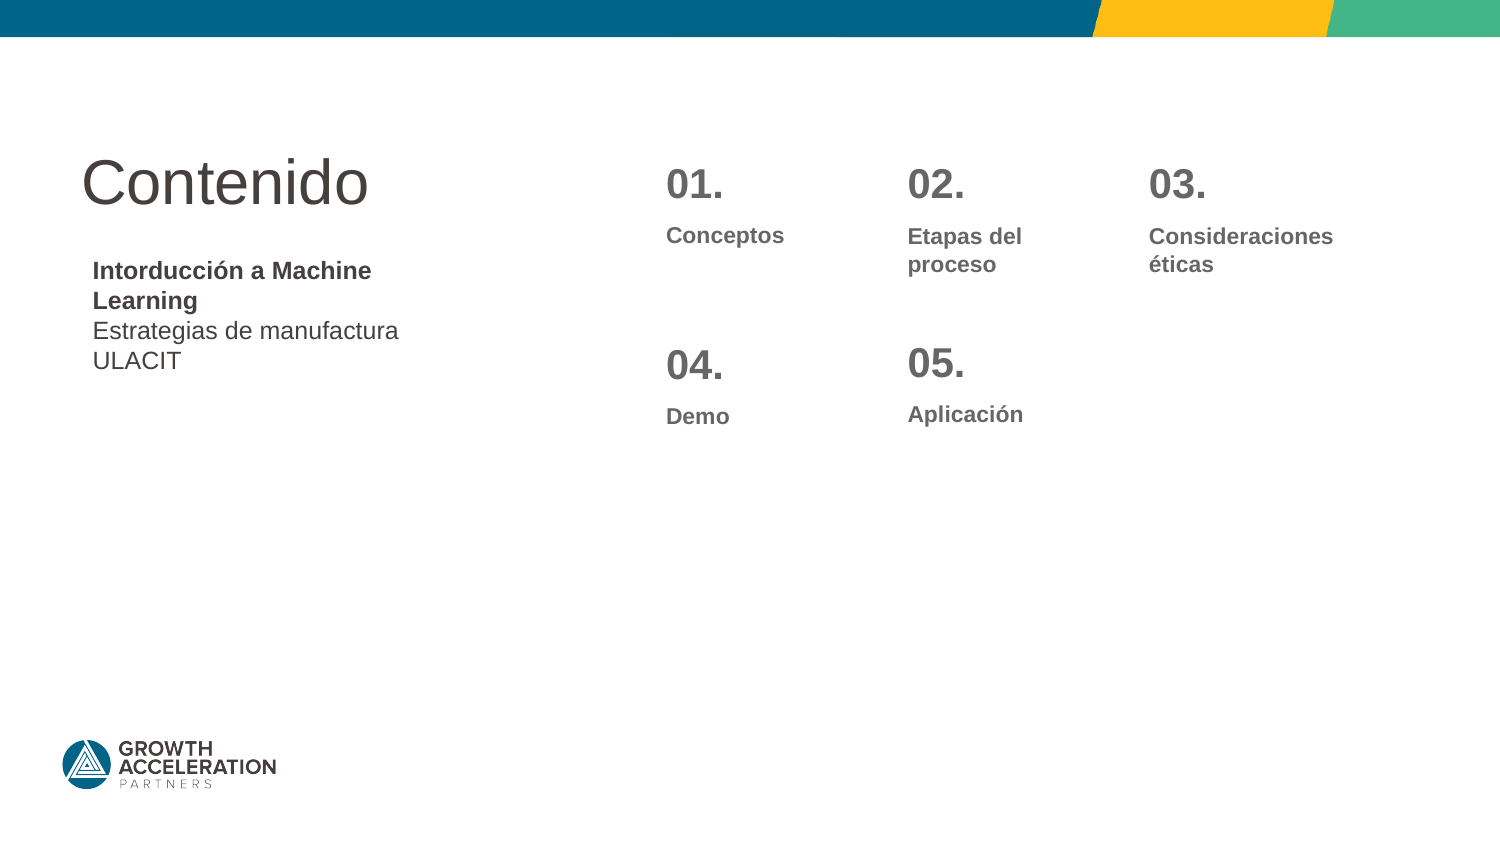

# Contenido
01.
Conceptos
02.
Etapas del proceso
03.
Consideraciones éticas
Intorducción a Machine Learning
Estrategias de manufactura
ULACIT
05.
Aplicación
04.
Demo